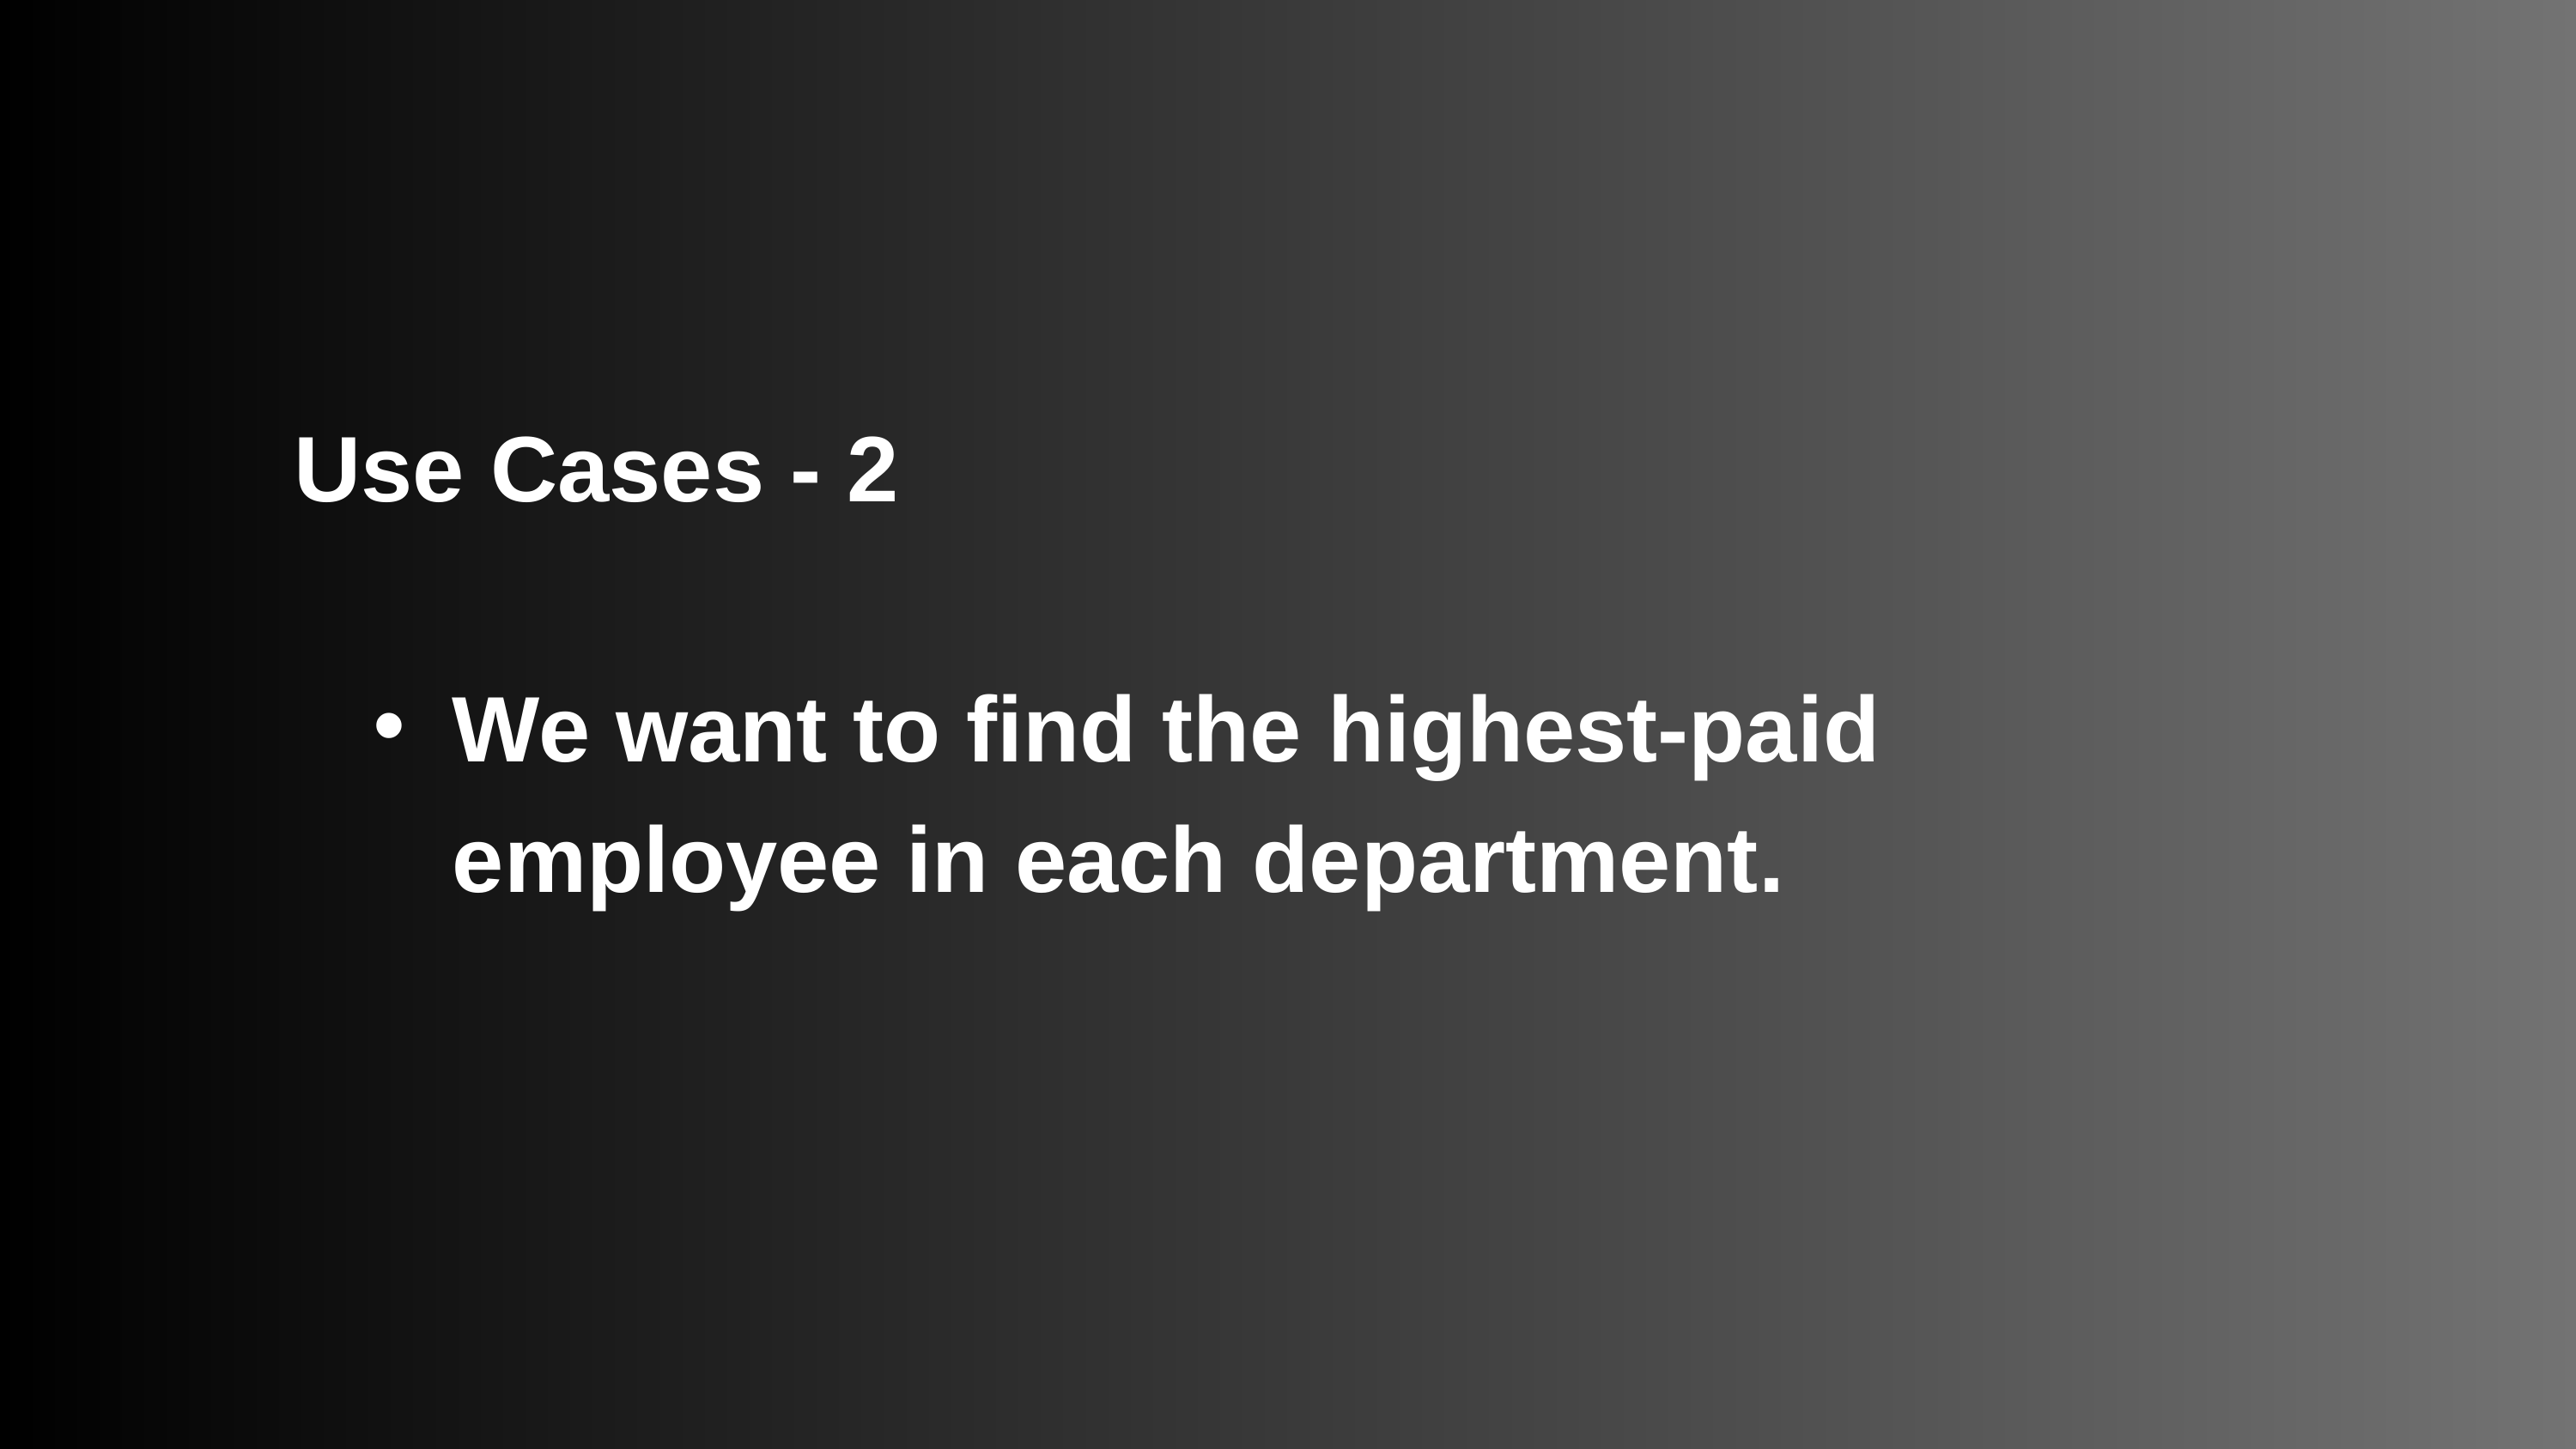

Use Cases - 2

We want to find the highest-paid employee in each department.